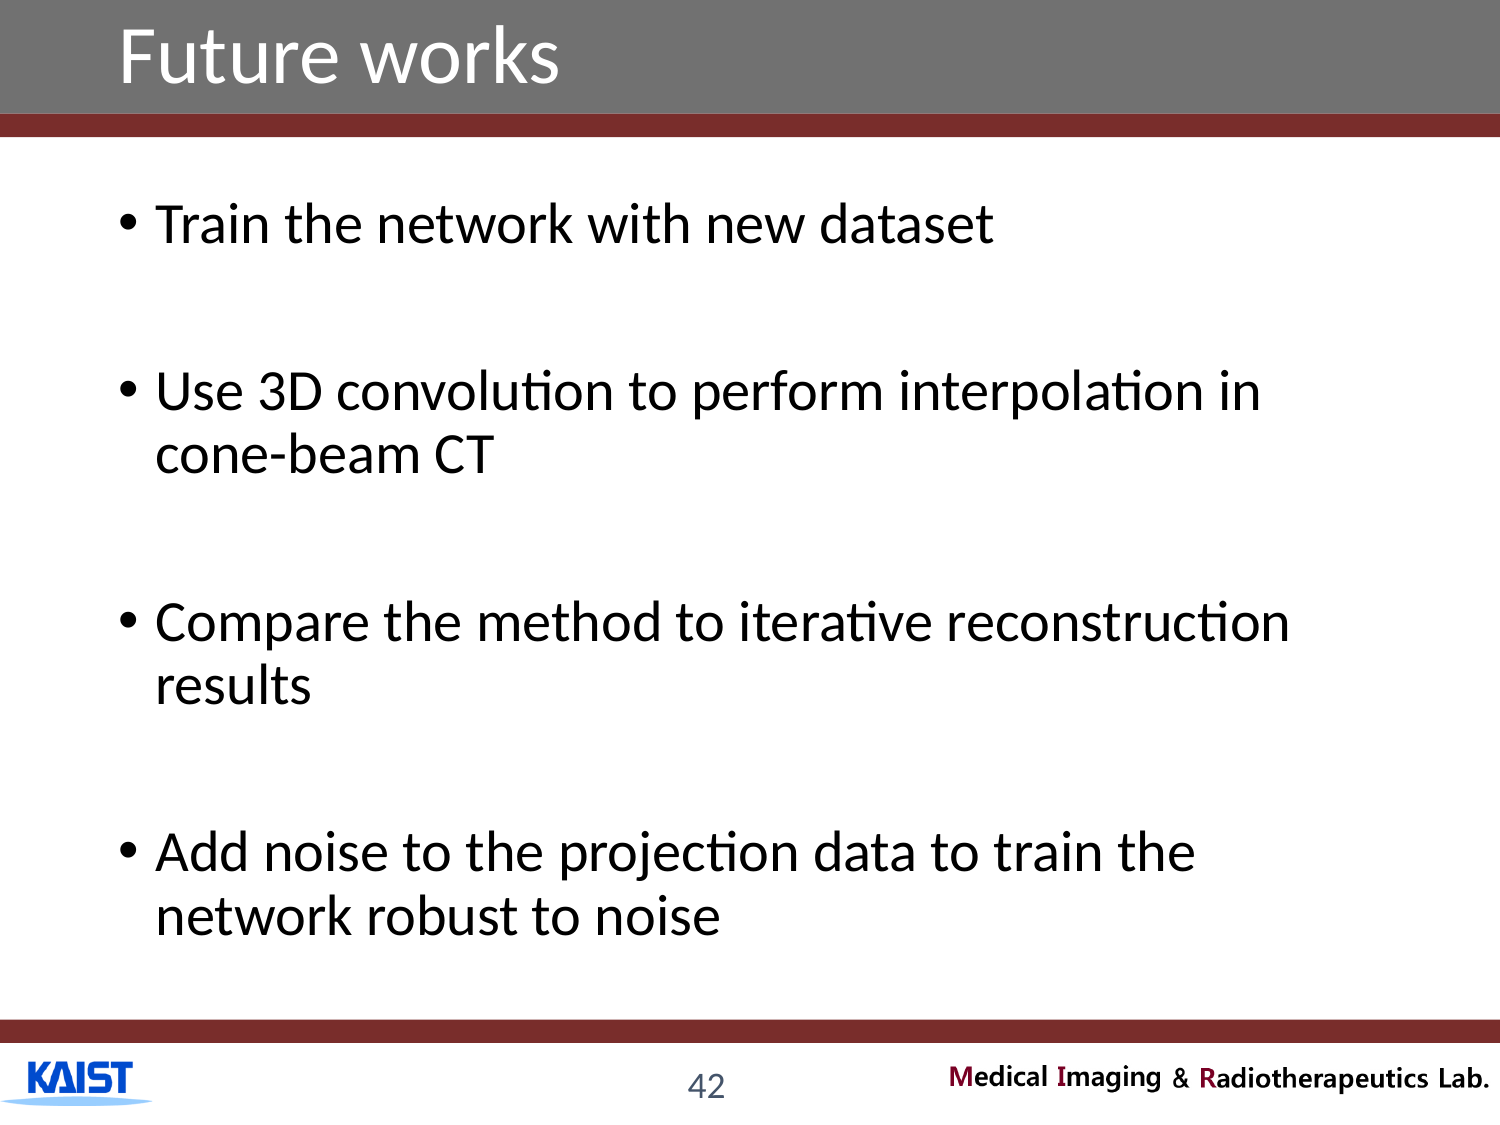

# Future works
Train the network with new dataset

Use 3D convolution to perform interpolation in cone-beam CT

Compare the method to iterative reconstruction results

Add noise to the projection data to train the network robust to noise